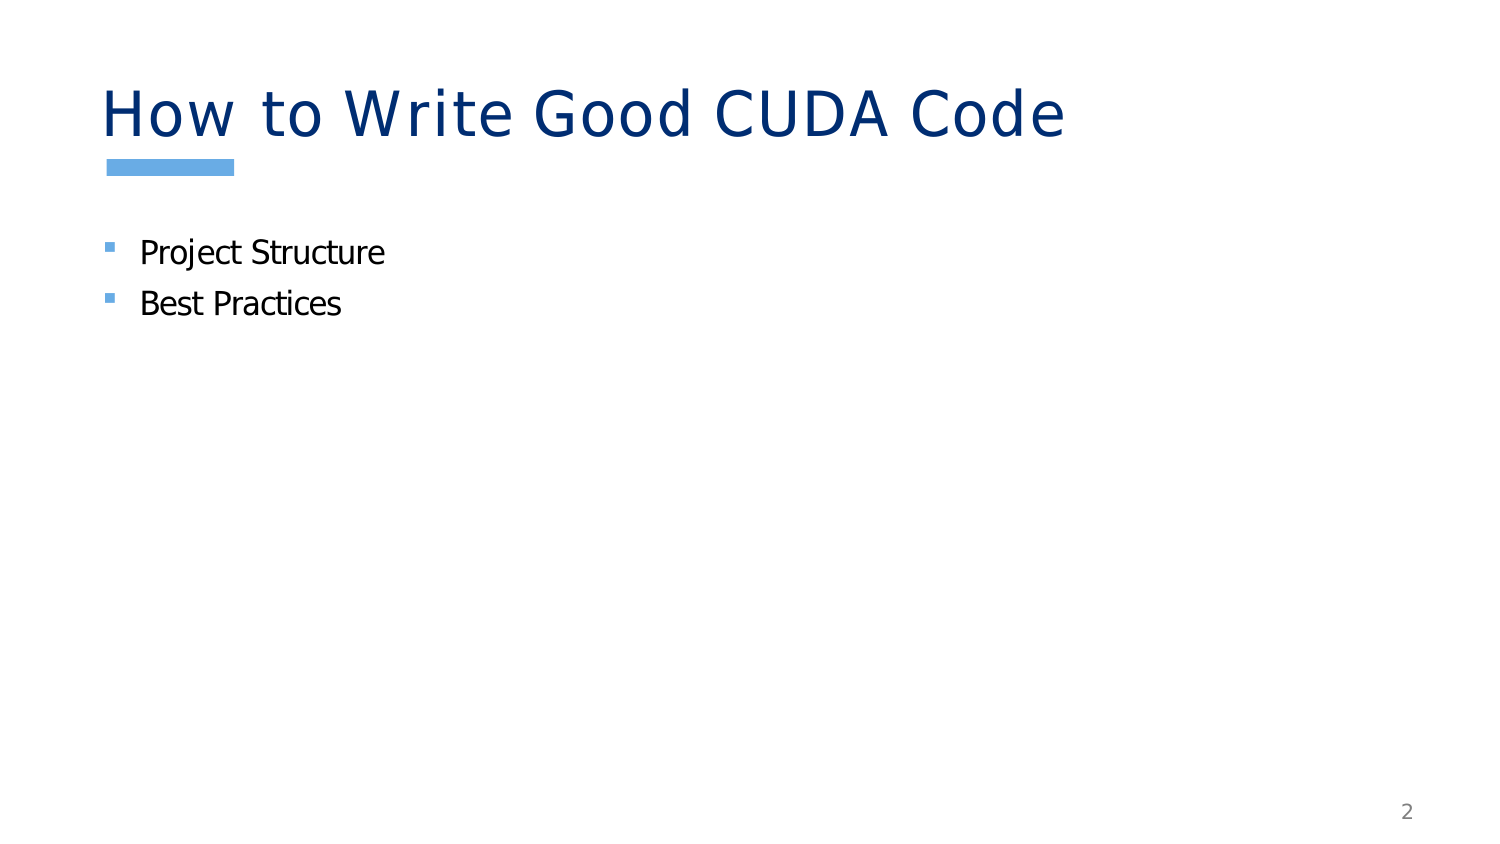

# How to Write Good CUDA Code
Project Structure
Best Practices